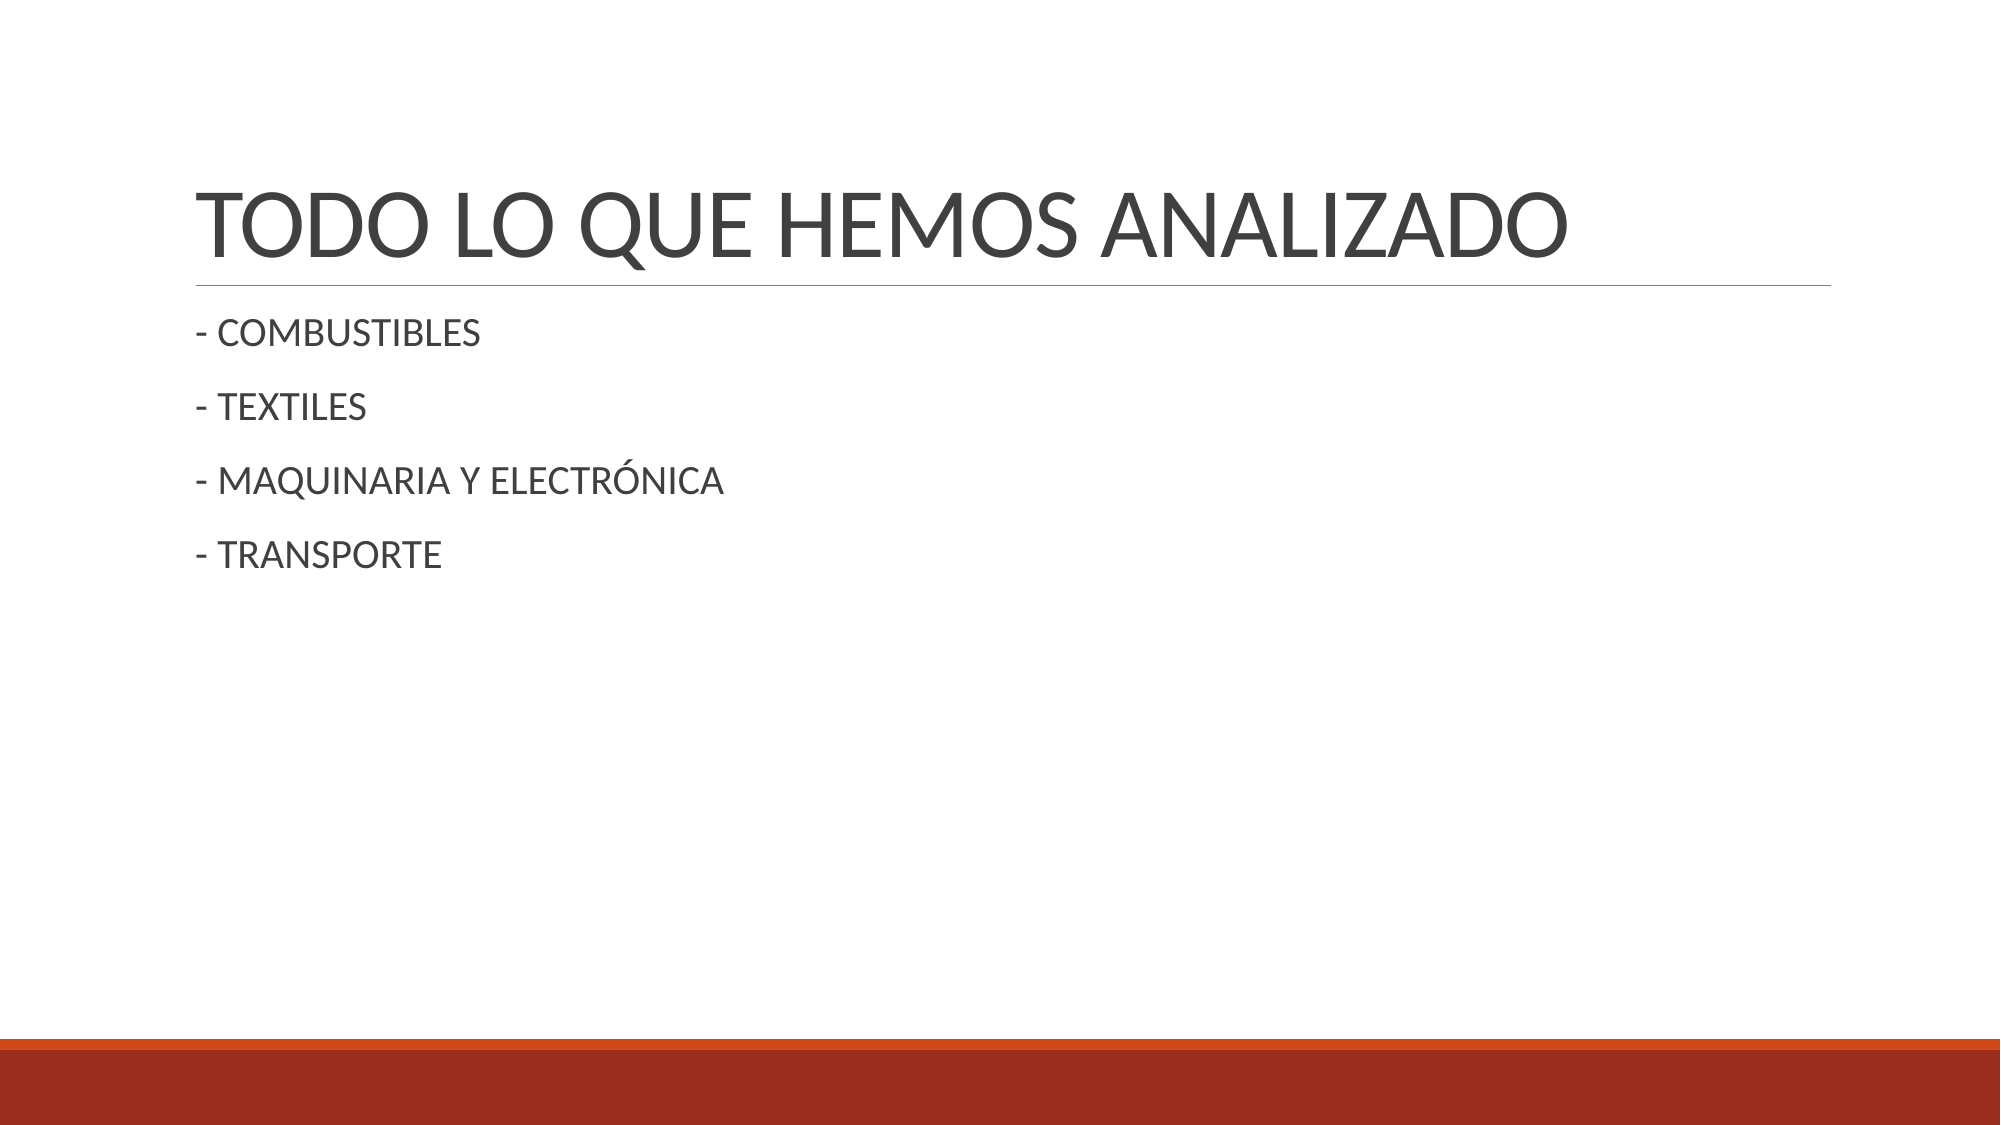

# TODO LO QUE HEMOS ANALIZADO
- COMBUSTIBLES
- TEXTILES
- MAQUINARIA Y ELECTRÓNICA
- TRANSPORTE